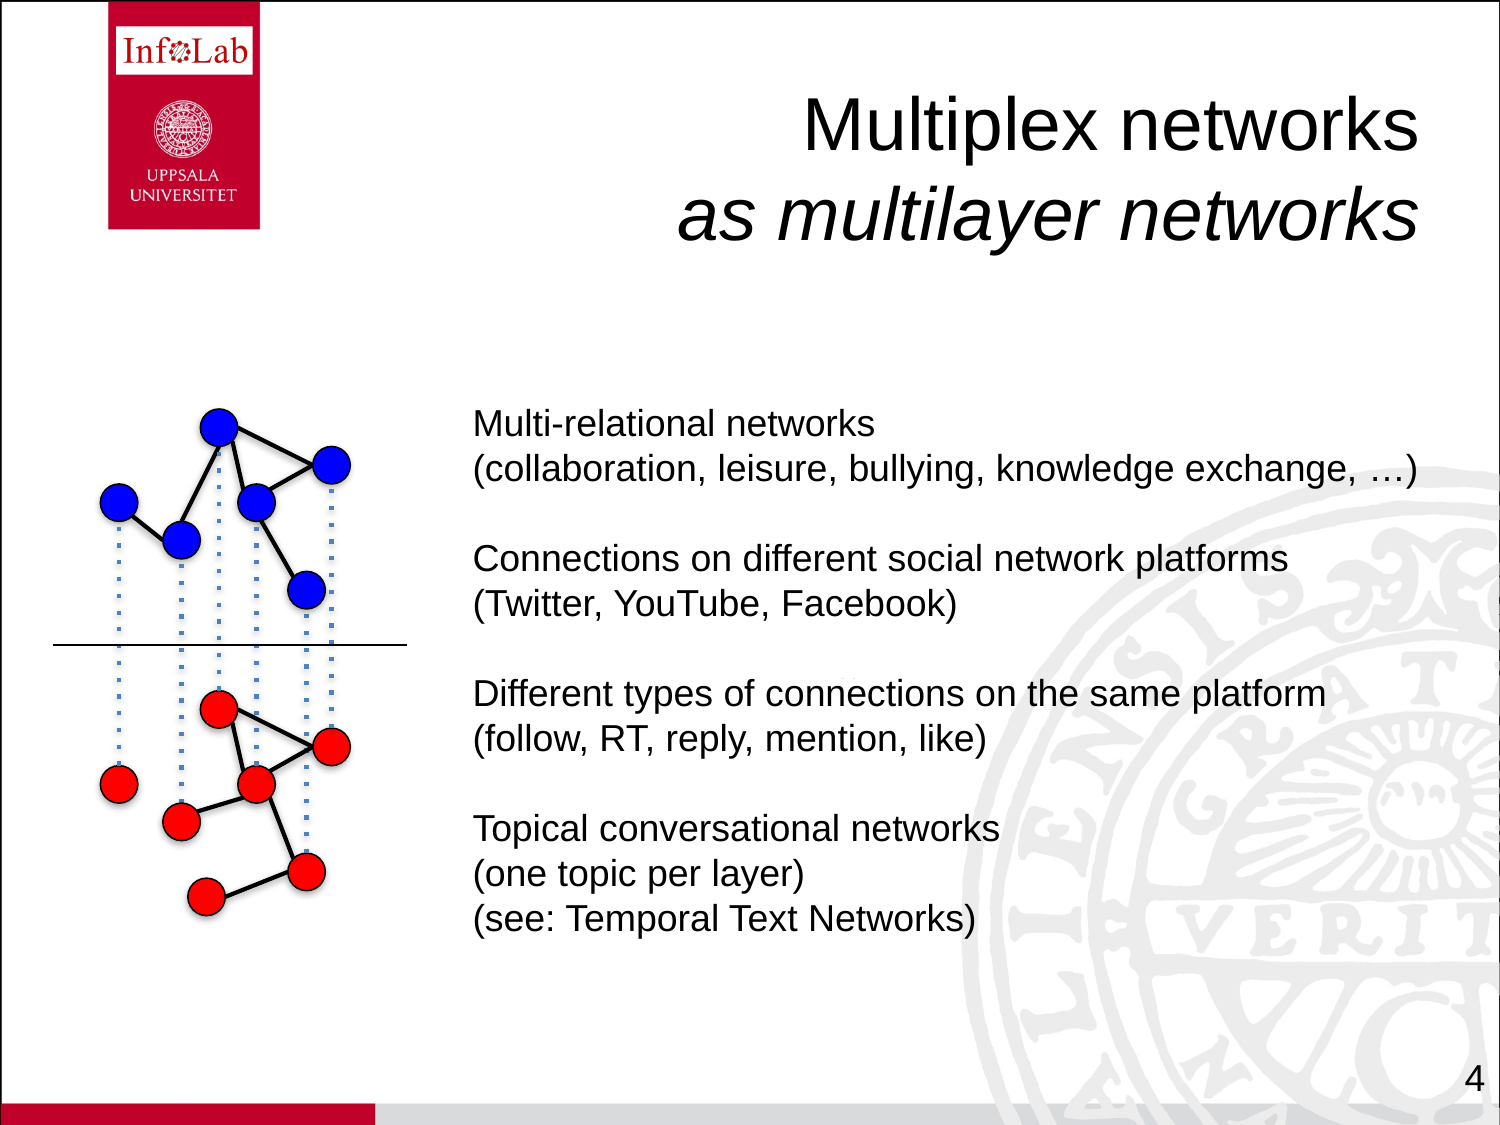

# Multiplex networks as multilayer networks
Multi-relational networks
(collaboration, leisure, bullying, knowledge exchange, …)

Connections on different social network platforms
(Twitter, YouTube, Facebook)

Different types of connections on the same platform
(follow, RT, reply, mention, like)

Topical conversational networks
(one topic per layer)
(see: Temporal Text Networks)